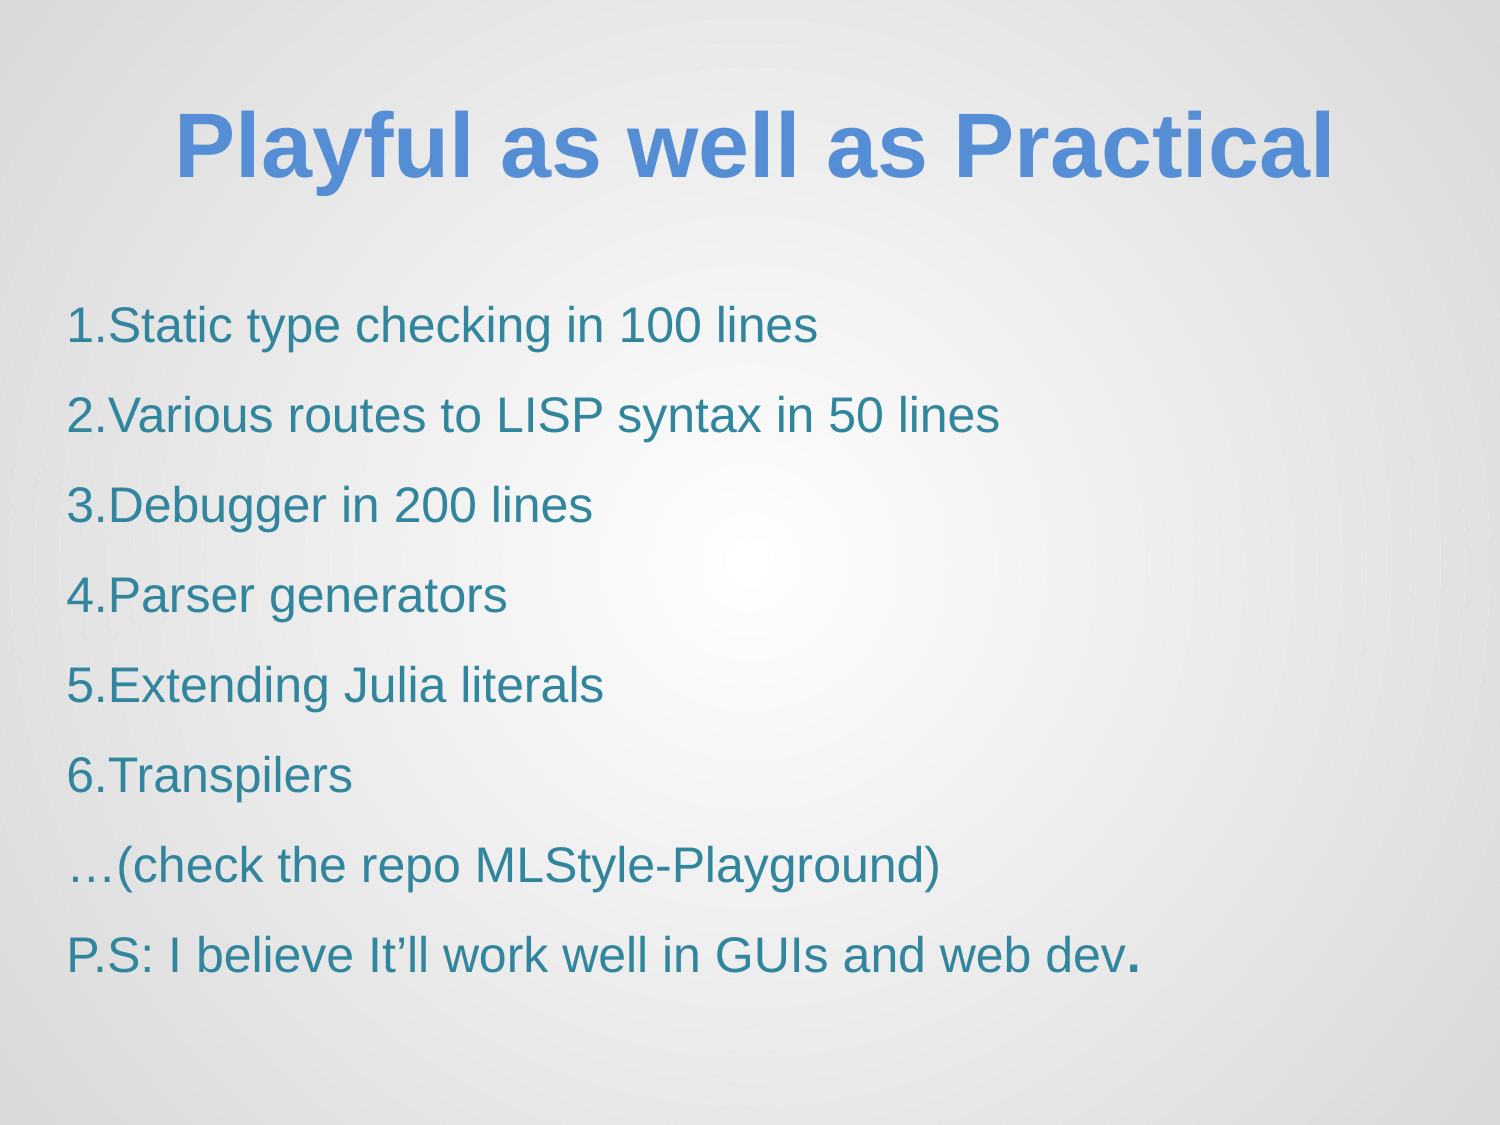

Playful as well as Practical
Static type checking in 100 lines
Various routes to LISP syntax in 50 lines
Debugger in 200 lines
Parser generators
Extending Julia literals
Transpilers
…(check the repo MLStyle-Playground)
P.S: I believe It’ll work well in GUIs and web dev.